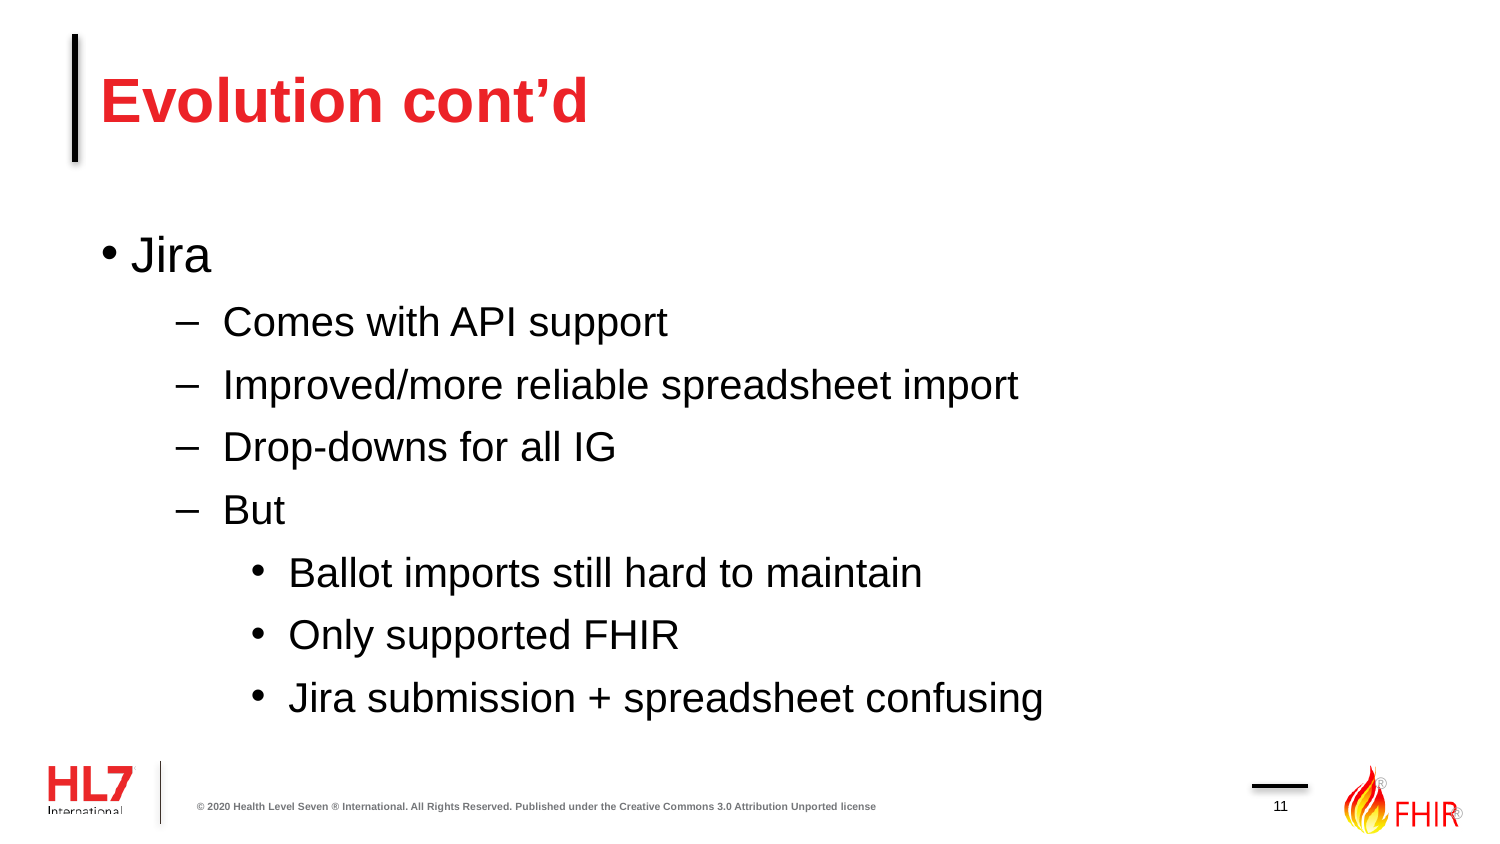

# Evolution cont’d
Jira
Comes with API support
Improved/more reliable spreadsheet import
Drop-downs for all IG
But
Ballot imports still hard to maintain
Only supported FHIR
Jira submission + spreadsheet confusing
11
© 2020 Health Level Seven ® International. All Rights Reserved. Published under the Creative Commons 3.0 Attribution Unported license